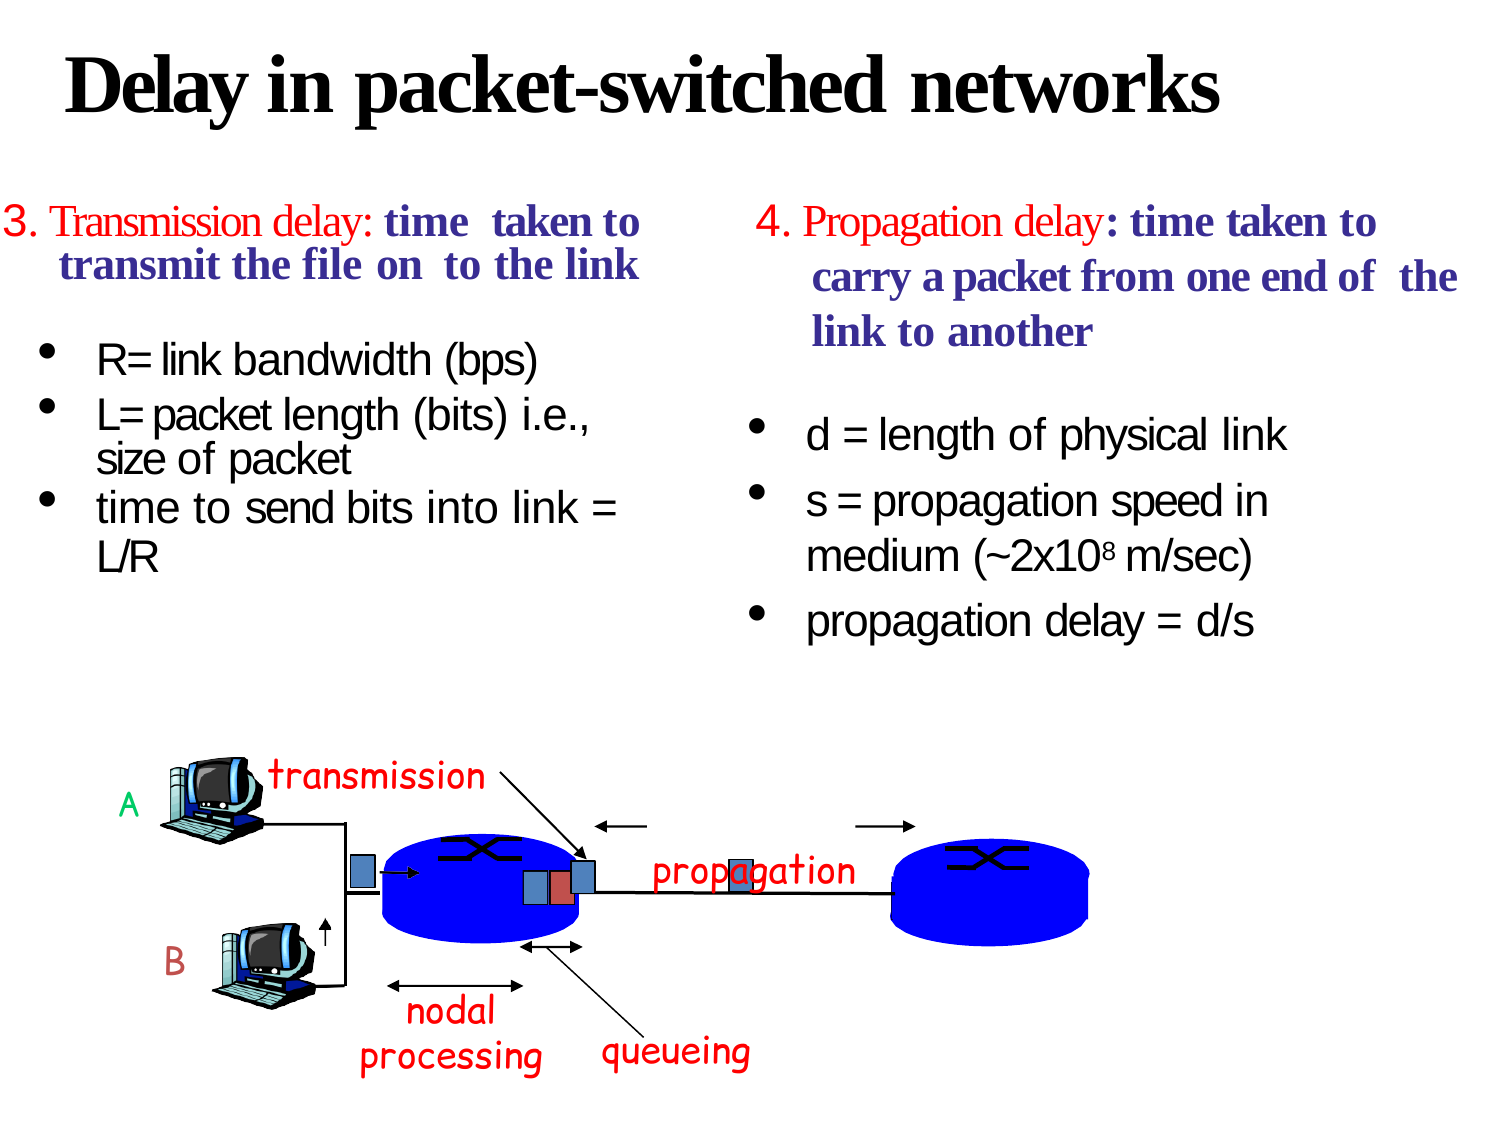

Delay in packet-switched networks
3. Transmission delay: time  taken to transmit the file  on  to the link
4. Propagation delay: time taken to  carry a packet from one end of  the link to another
R= link bandwidth (bps)
L= packet length (bits) i.e.,  size of packet
time to send bits into link =
L/R
d = length of physical link
s = propagation speed in  medium (~2x108 m/sec)
propagation delay = d/s
A	transmission
propagation

B

nodal  processing
queueing